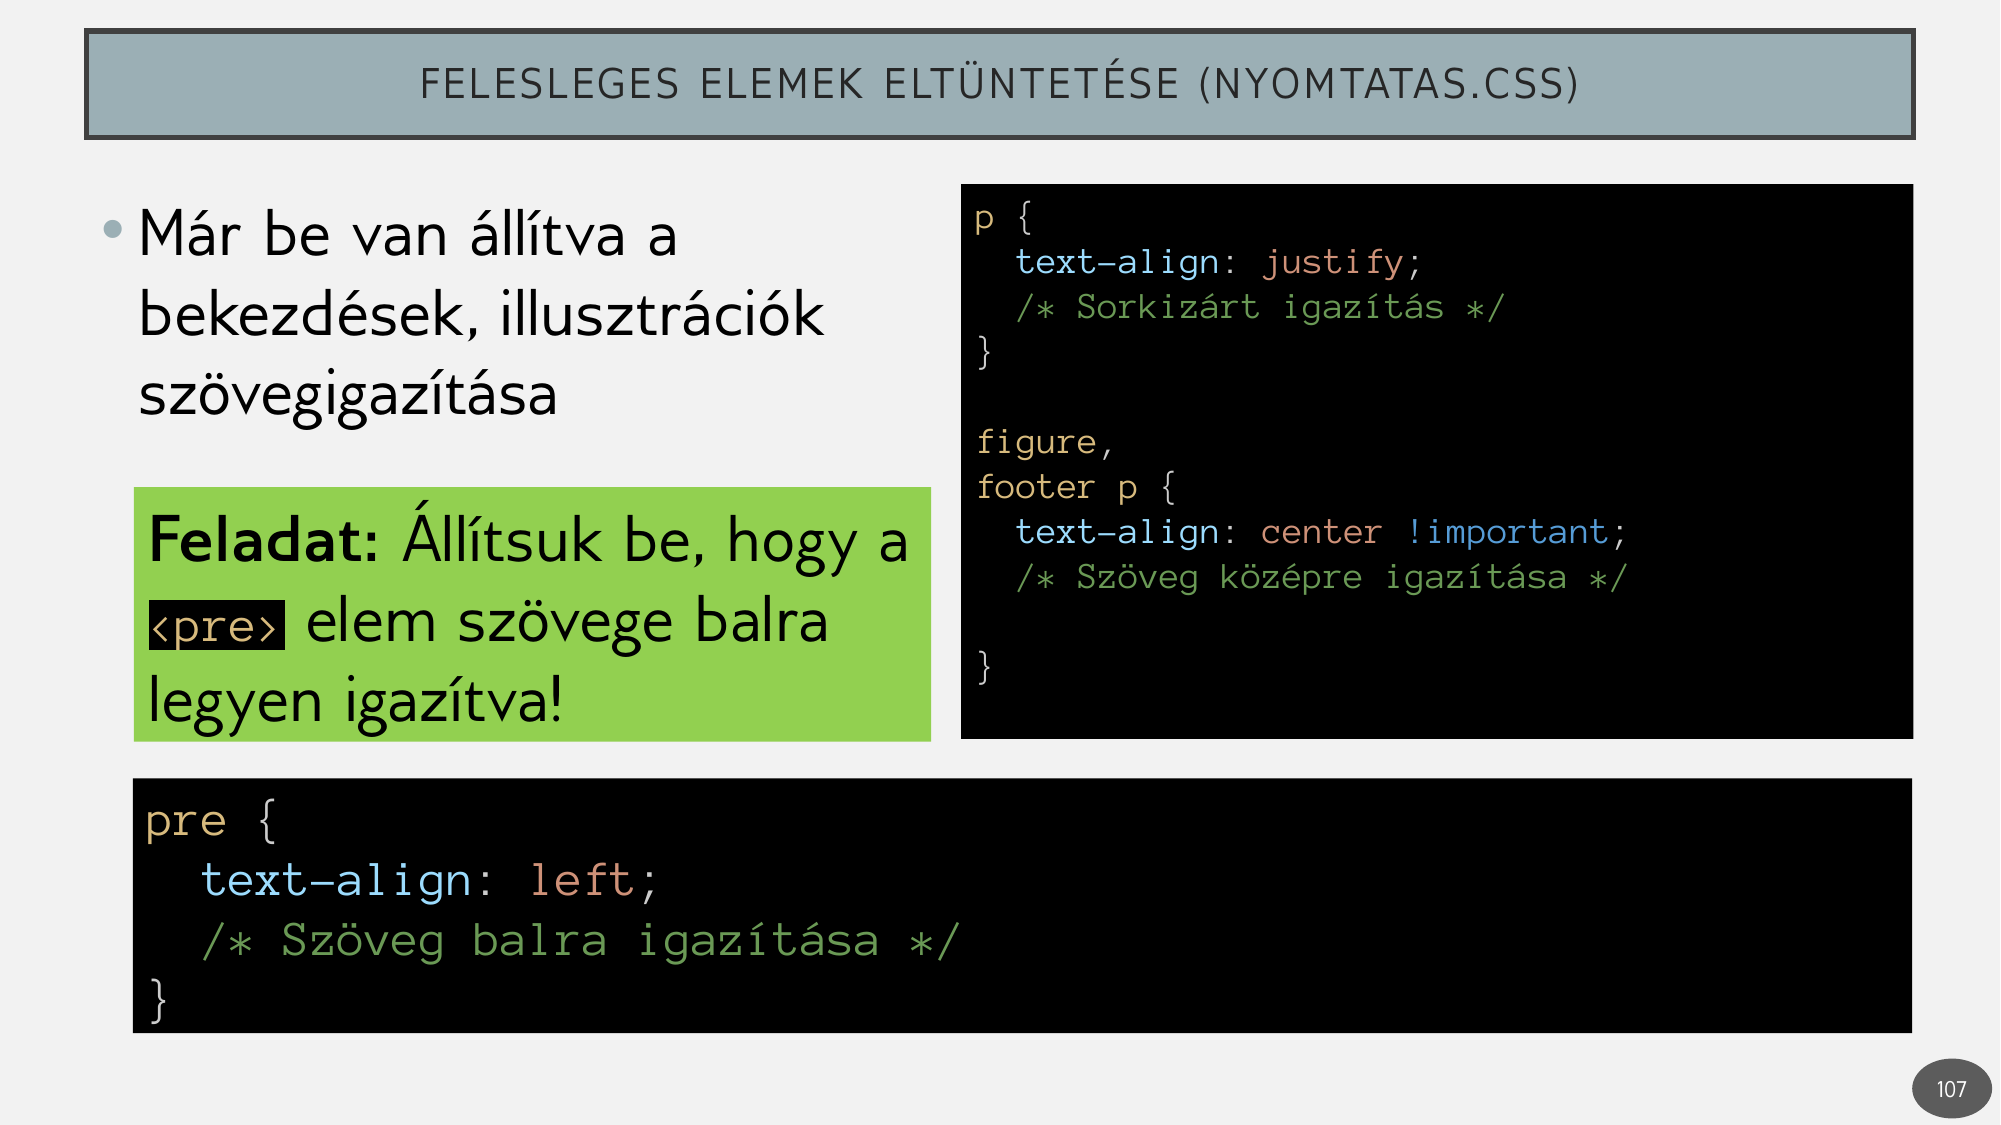

# Felesleges elemek eltüntetése (nyomtatas.css)
Már be van állítva a bekezdések, illusztrációk szövegigazítása
p {
  text-align: justify;
  /* Sorkizárt igazítás */
}
figure,
footer p {
  text-align: center !important;
  /* Szöveg középre igazítása */
}

Feladat: Állítsuk be, hogy a <pre> elem szövege balra legyen igazítva!
pre {
  text-align: left;
  /* Szöveg balra igazítása */
}
107